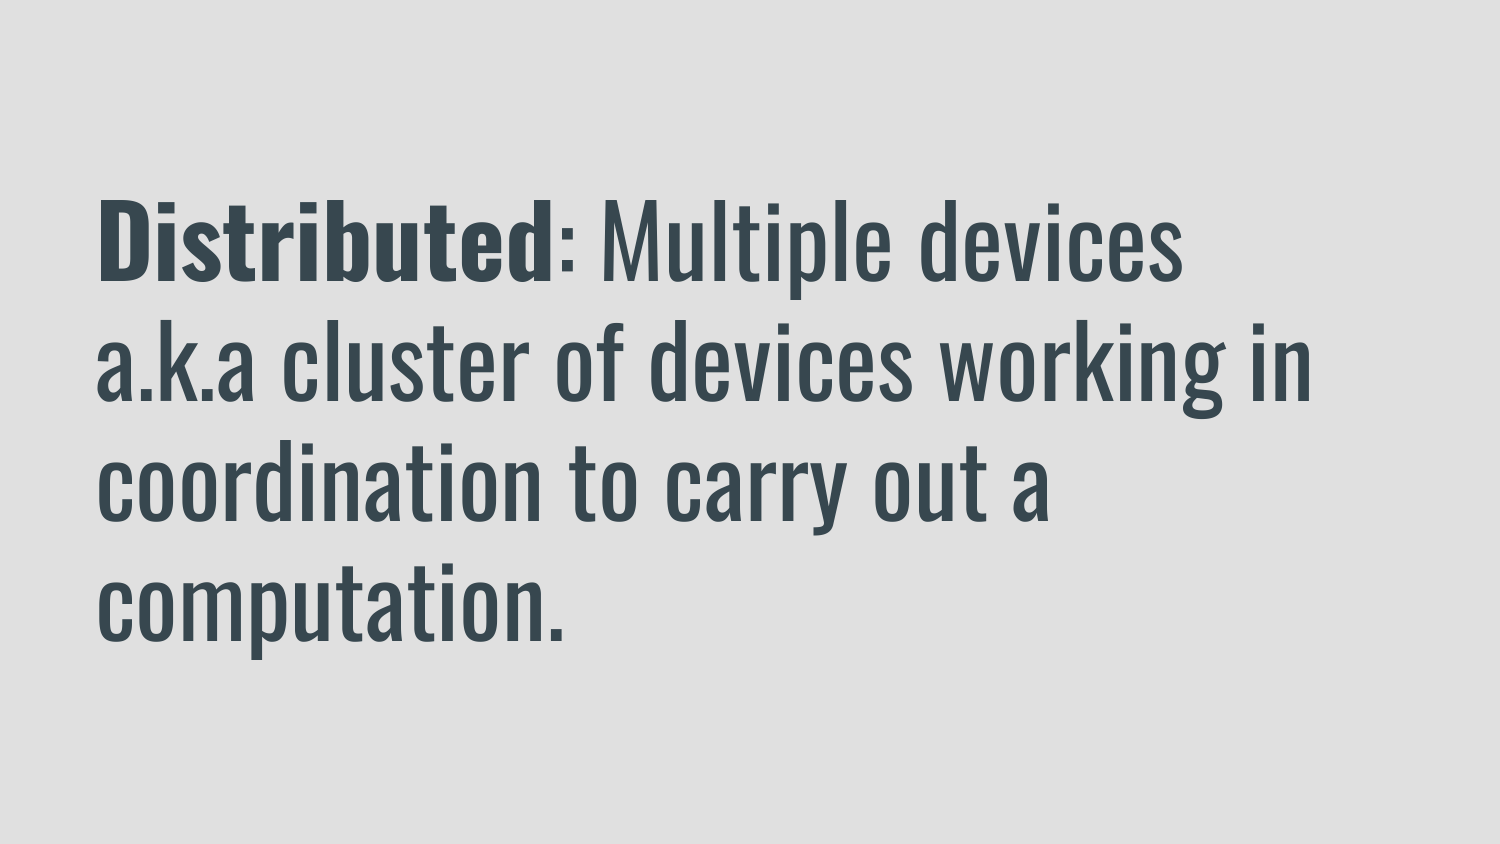

# Distributed: Multiple devices a.k.a cluster of devices working in coordination to carry out a computation.